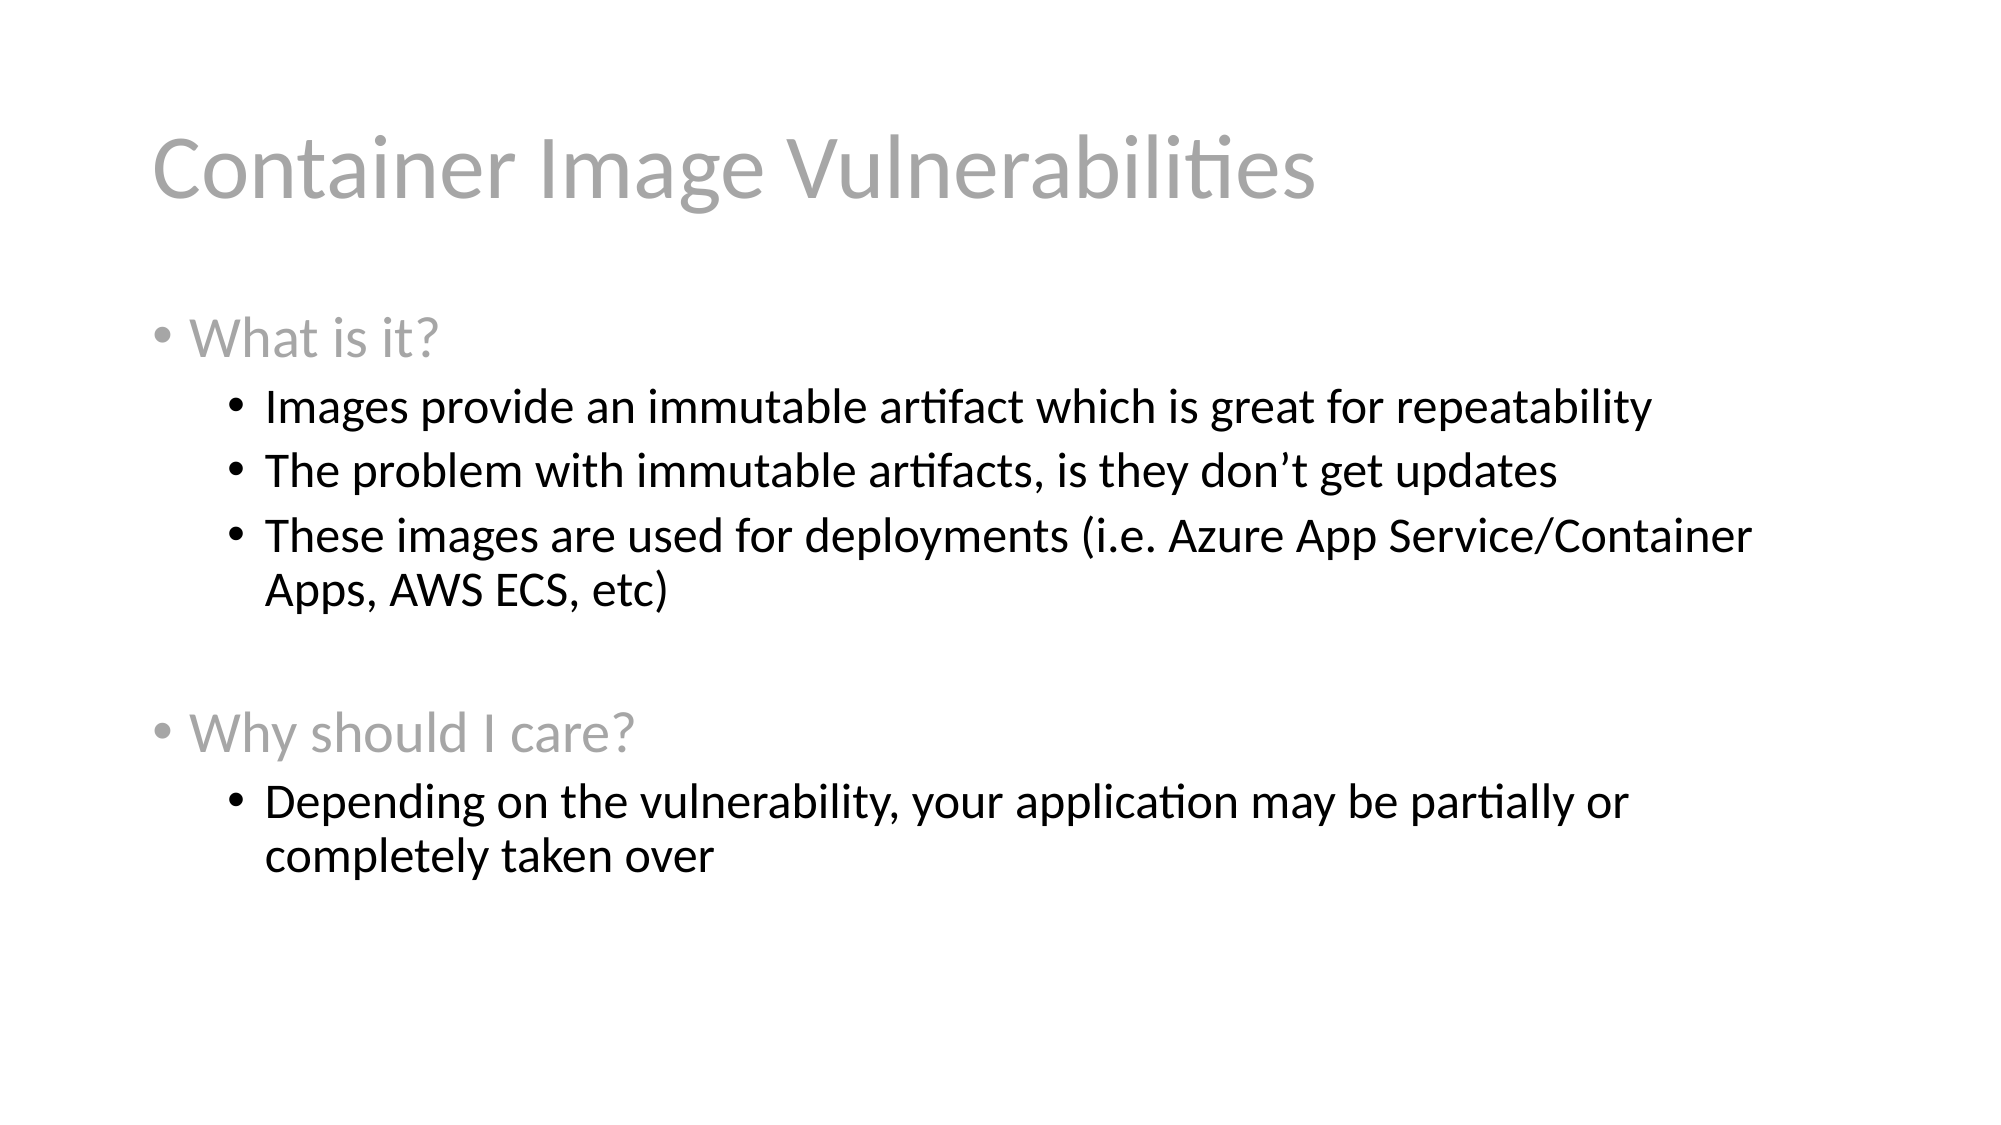

# Container Image Vulnerabilities
What is it?
Images provide an immutable artifact which is great for repeatability
The problem with immutable artifacts, is they don’t get updates
These images are used for deployments (i.e. Azure App Service/Container Apps, AWS ECS, etc)

Why should I care?
Depending on the vulnerability, your application may be partially or completely taken over